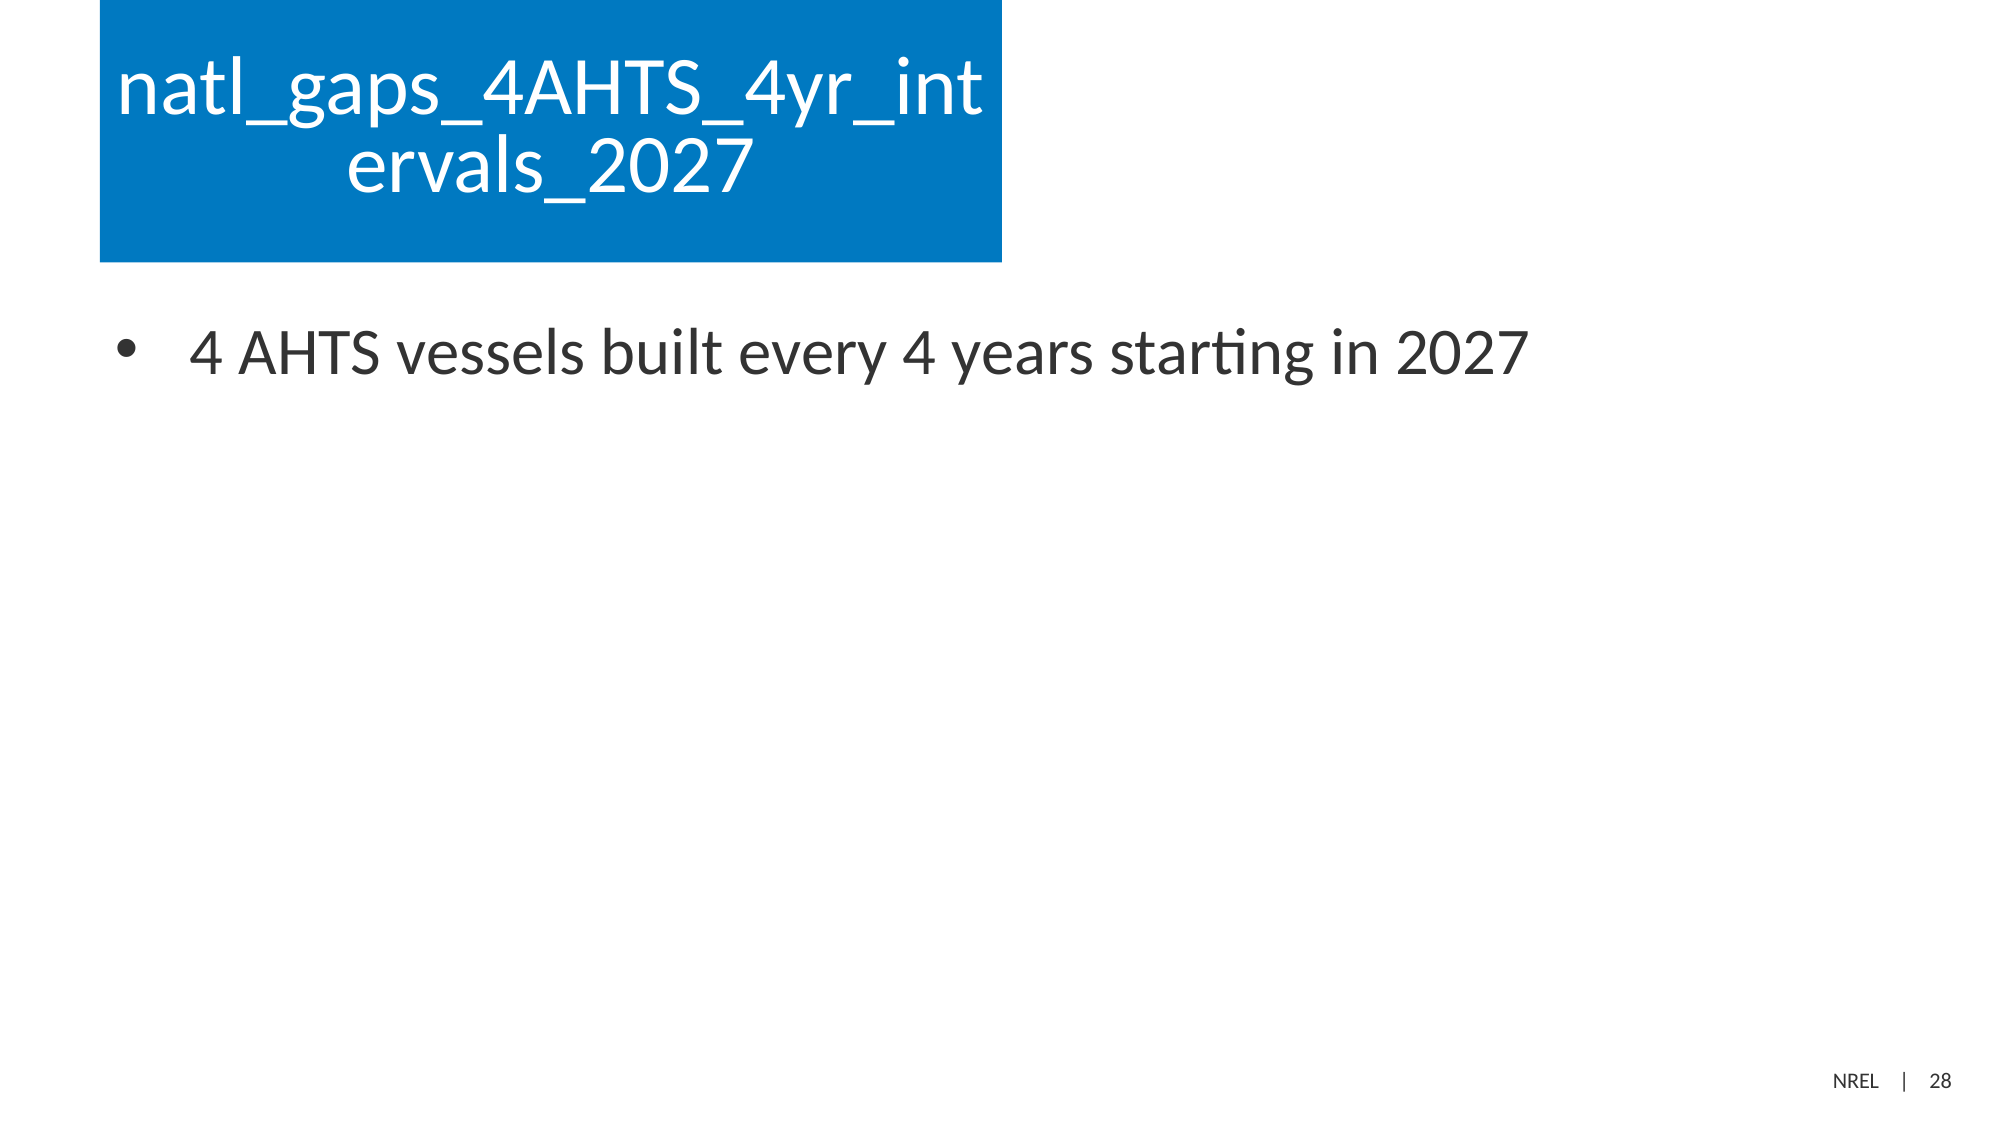

# natl_gaps_4AHTS_4yr_intervals_2027
4 AHTS vessels built every 4 years starting in 2027